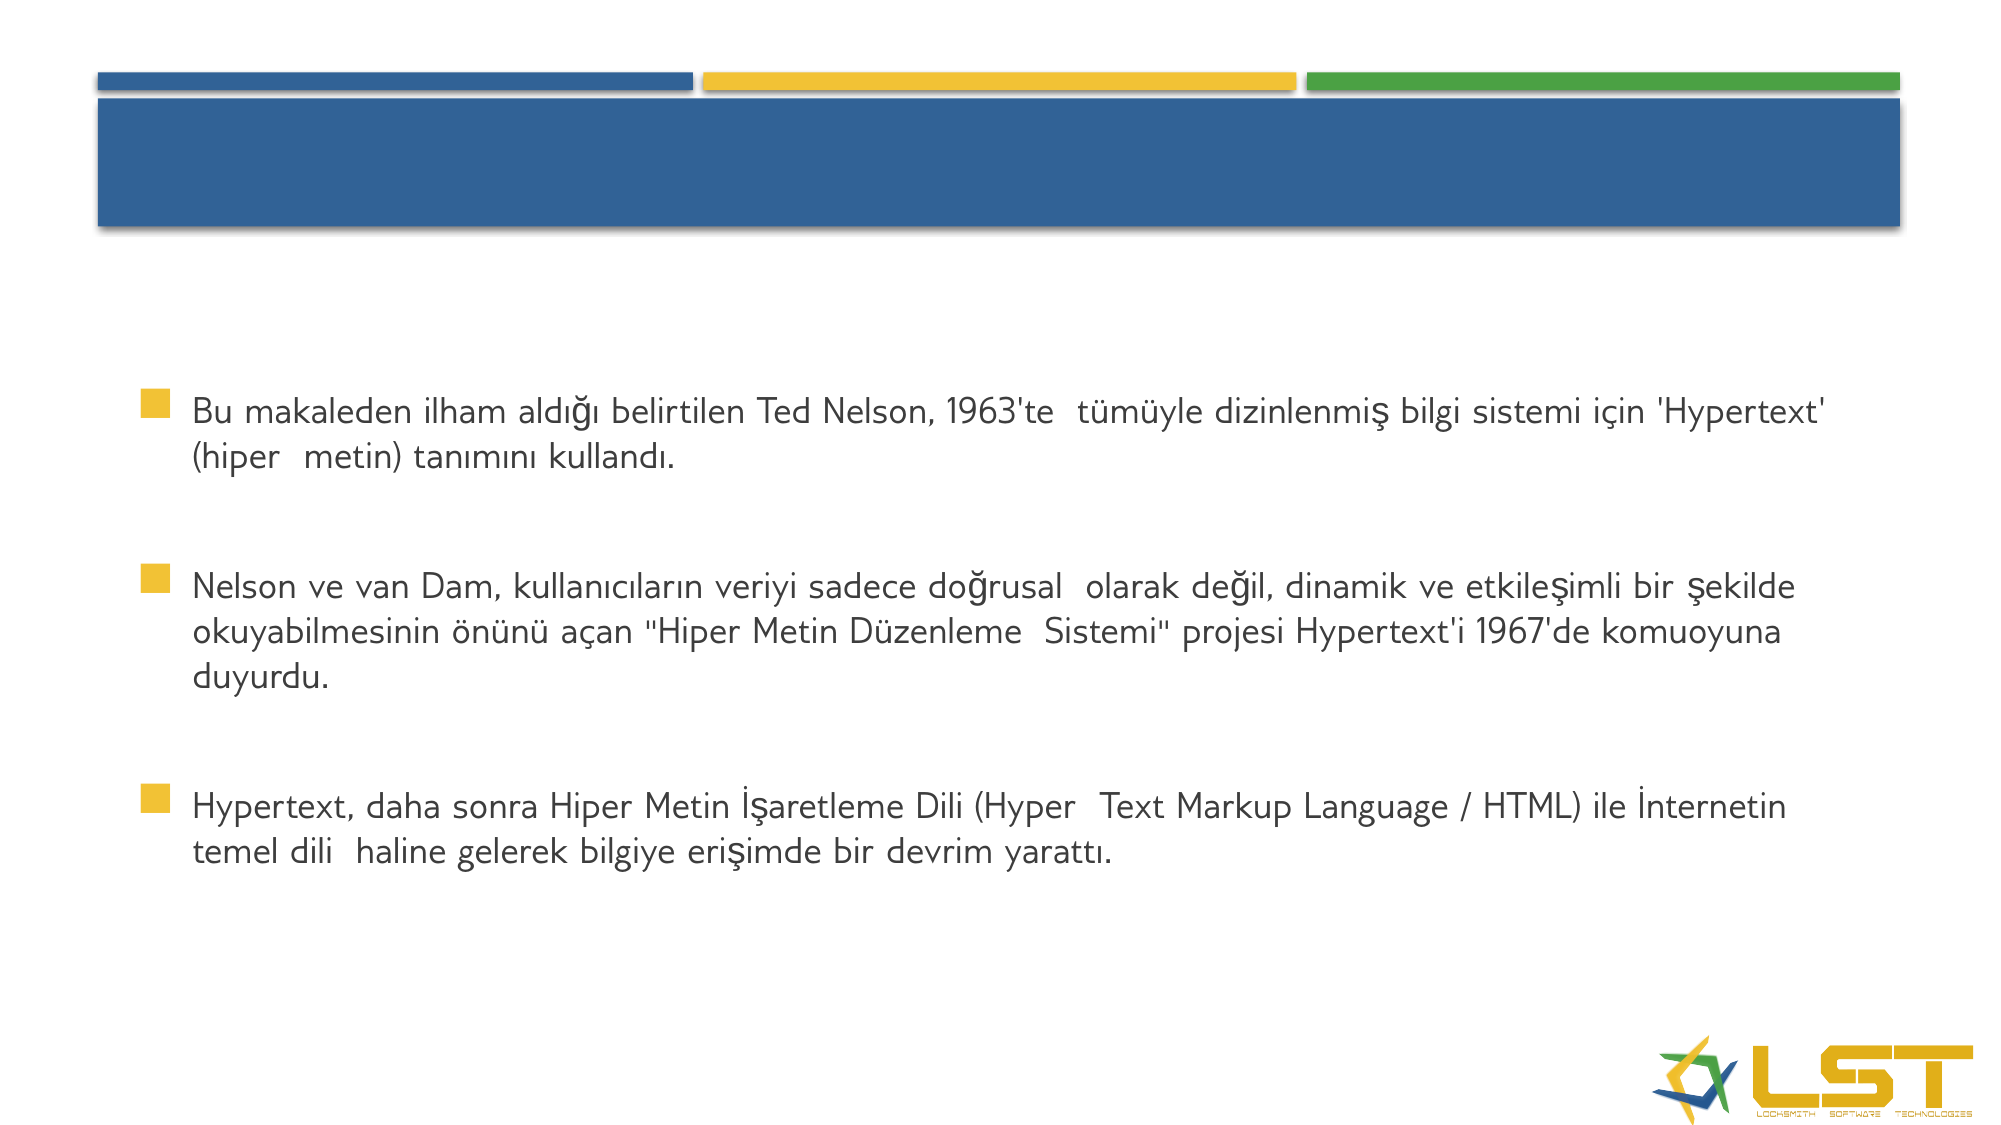

#
Bu makaleden ilham aldığı belirtilen Ted Nelson, 1963'te  tümüyle dizinlenmiş bilgi sistemi için 'Hypertext' (hiper  metin) tanımını kullandı.

Nelson ve van Dam, kullanıcıların veriyi sadece doğrusal  olarak değil, dinamik ve etkileşimli bir şekilde  okuyabilmesinin önünü açan "Hiper Metin Düzenleme  Sistemi" projesi Hypertext'i 1967'de komuoyuna  duyurdu.

Hypertext, daha sonra Hiper Metin İşaretleme Dili (Hyper  Text Markup Language / HTML) ile İnternetin temel dili  haline gelerek bilgiye erişimde bir devrim yarattı.